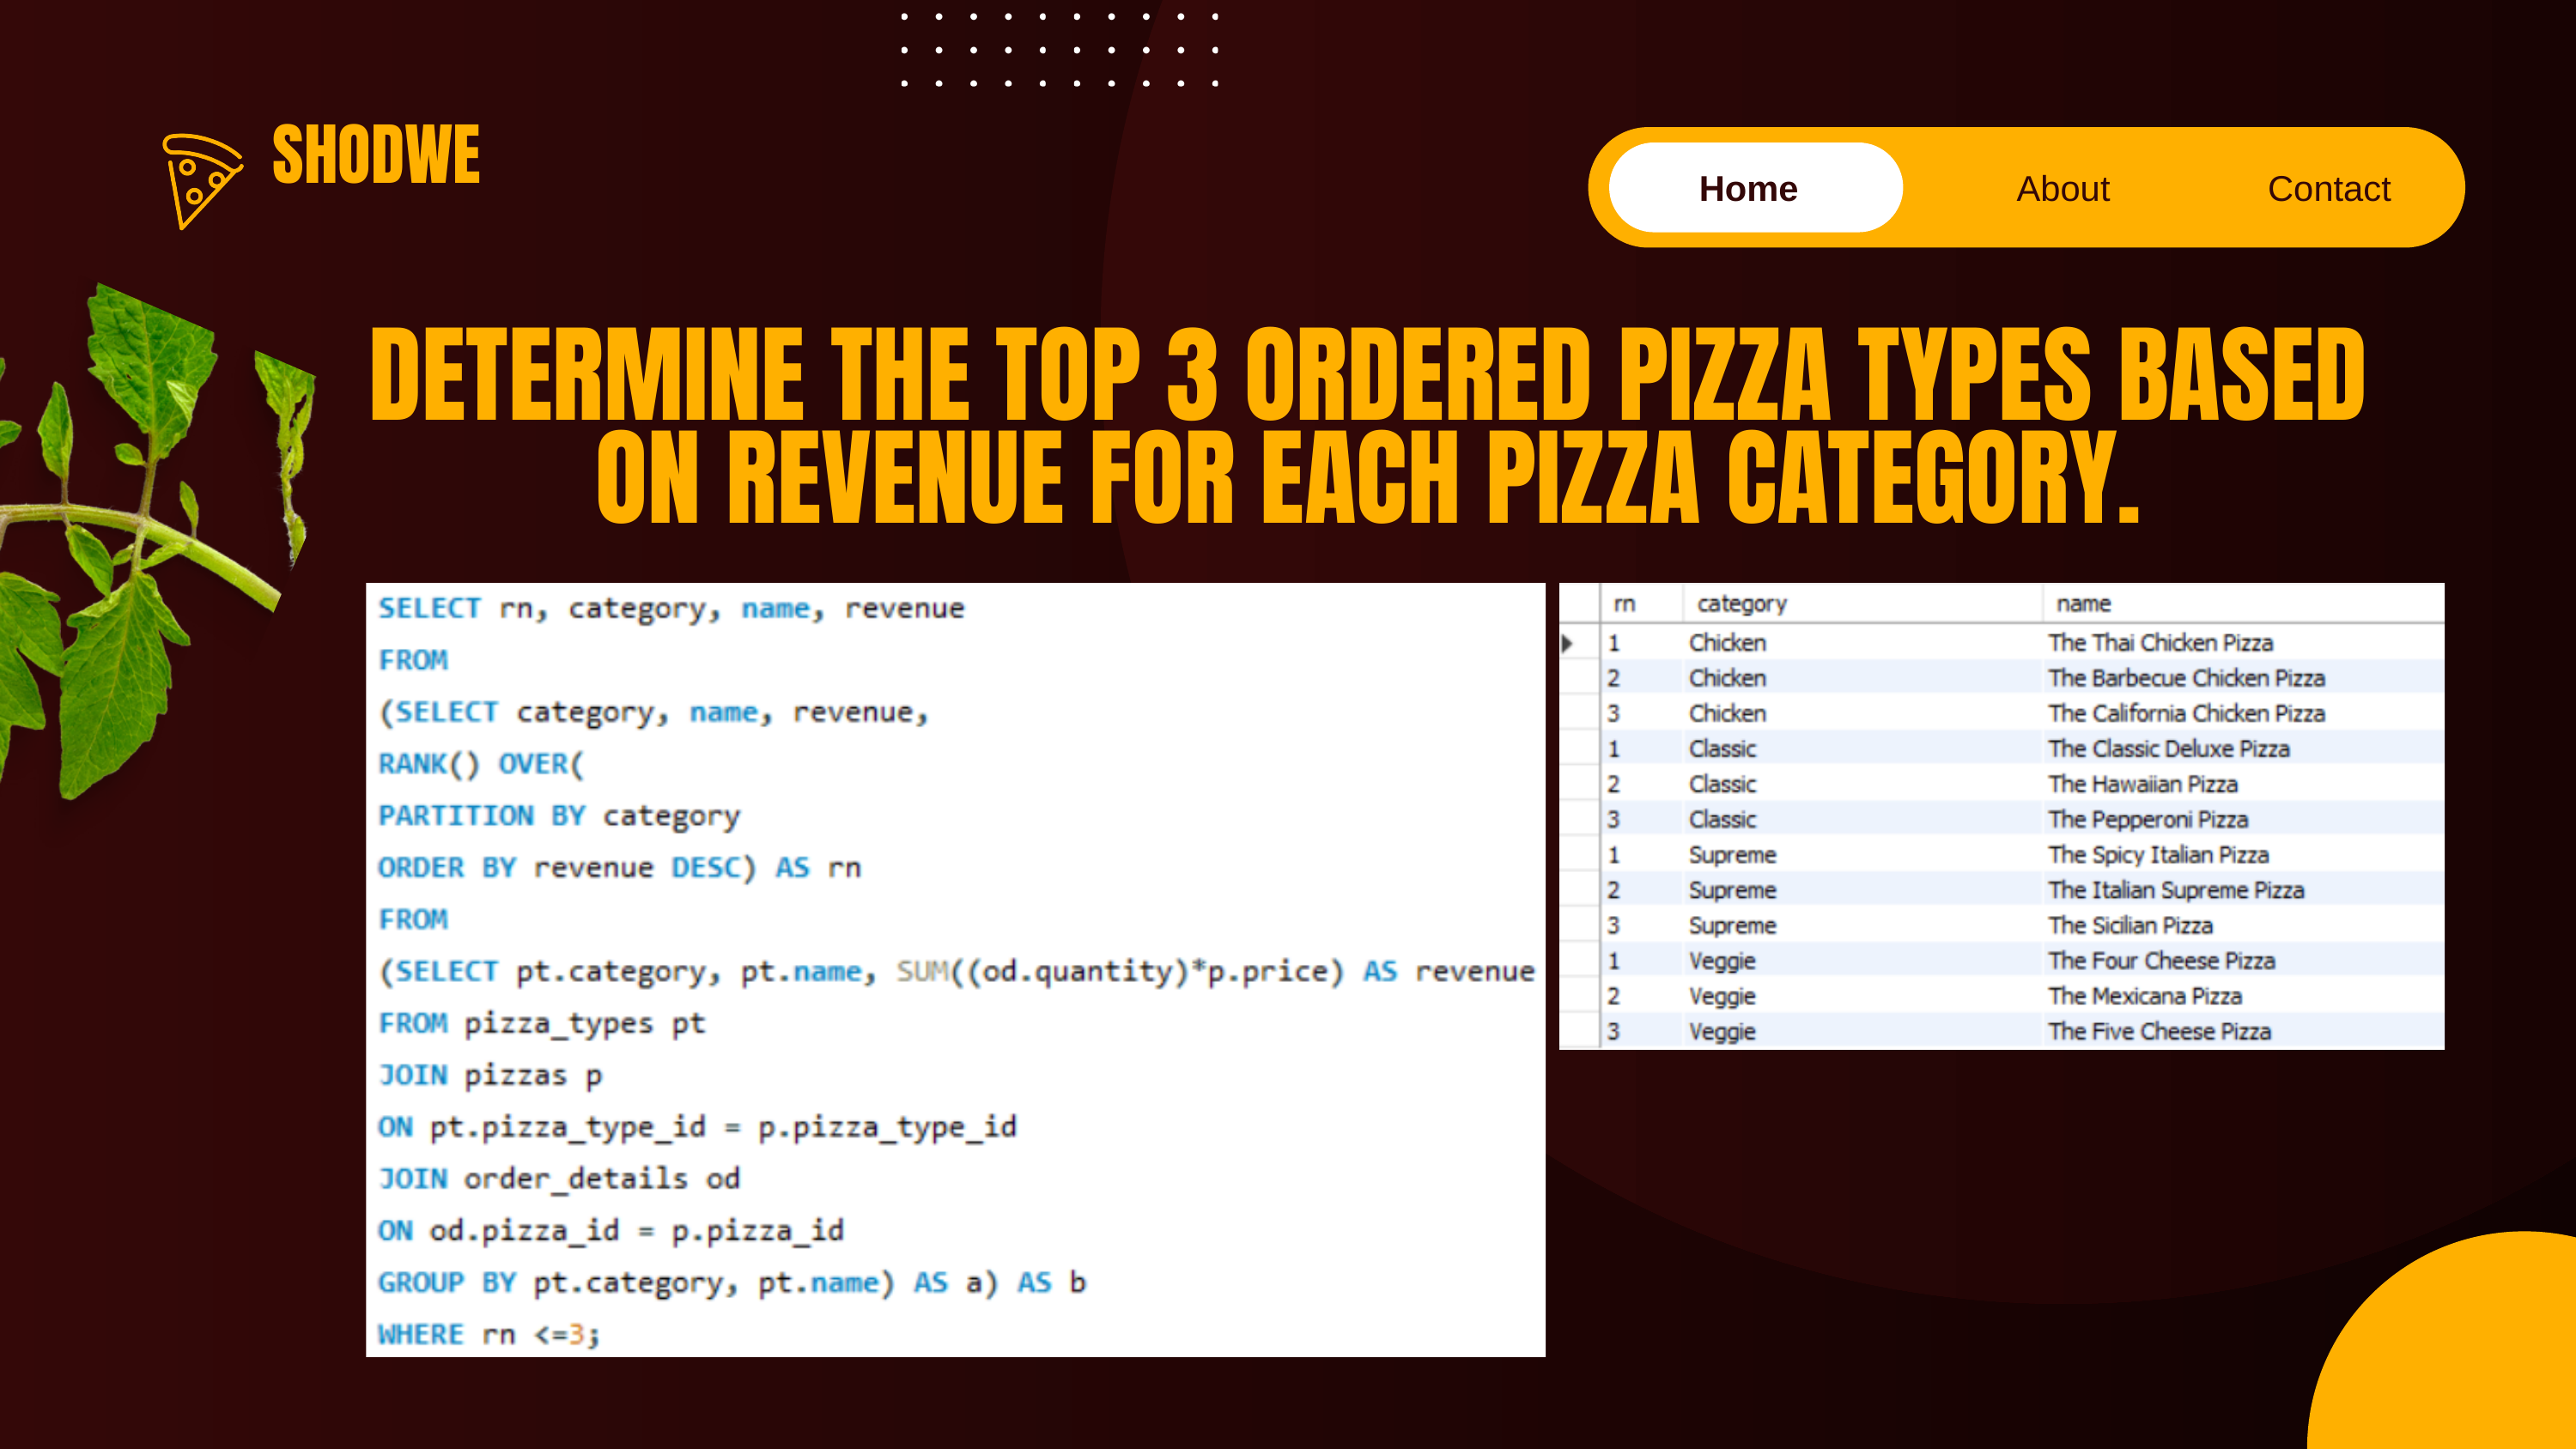

SHODWE

Home
About
Contact

DETERMINE THE TOP 3 ORDERED PIZZA TYPES BASED ON REVENUE FOR EACH PIZZA CATEGORY.